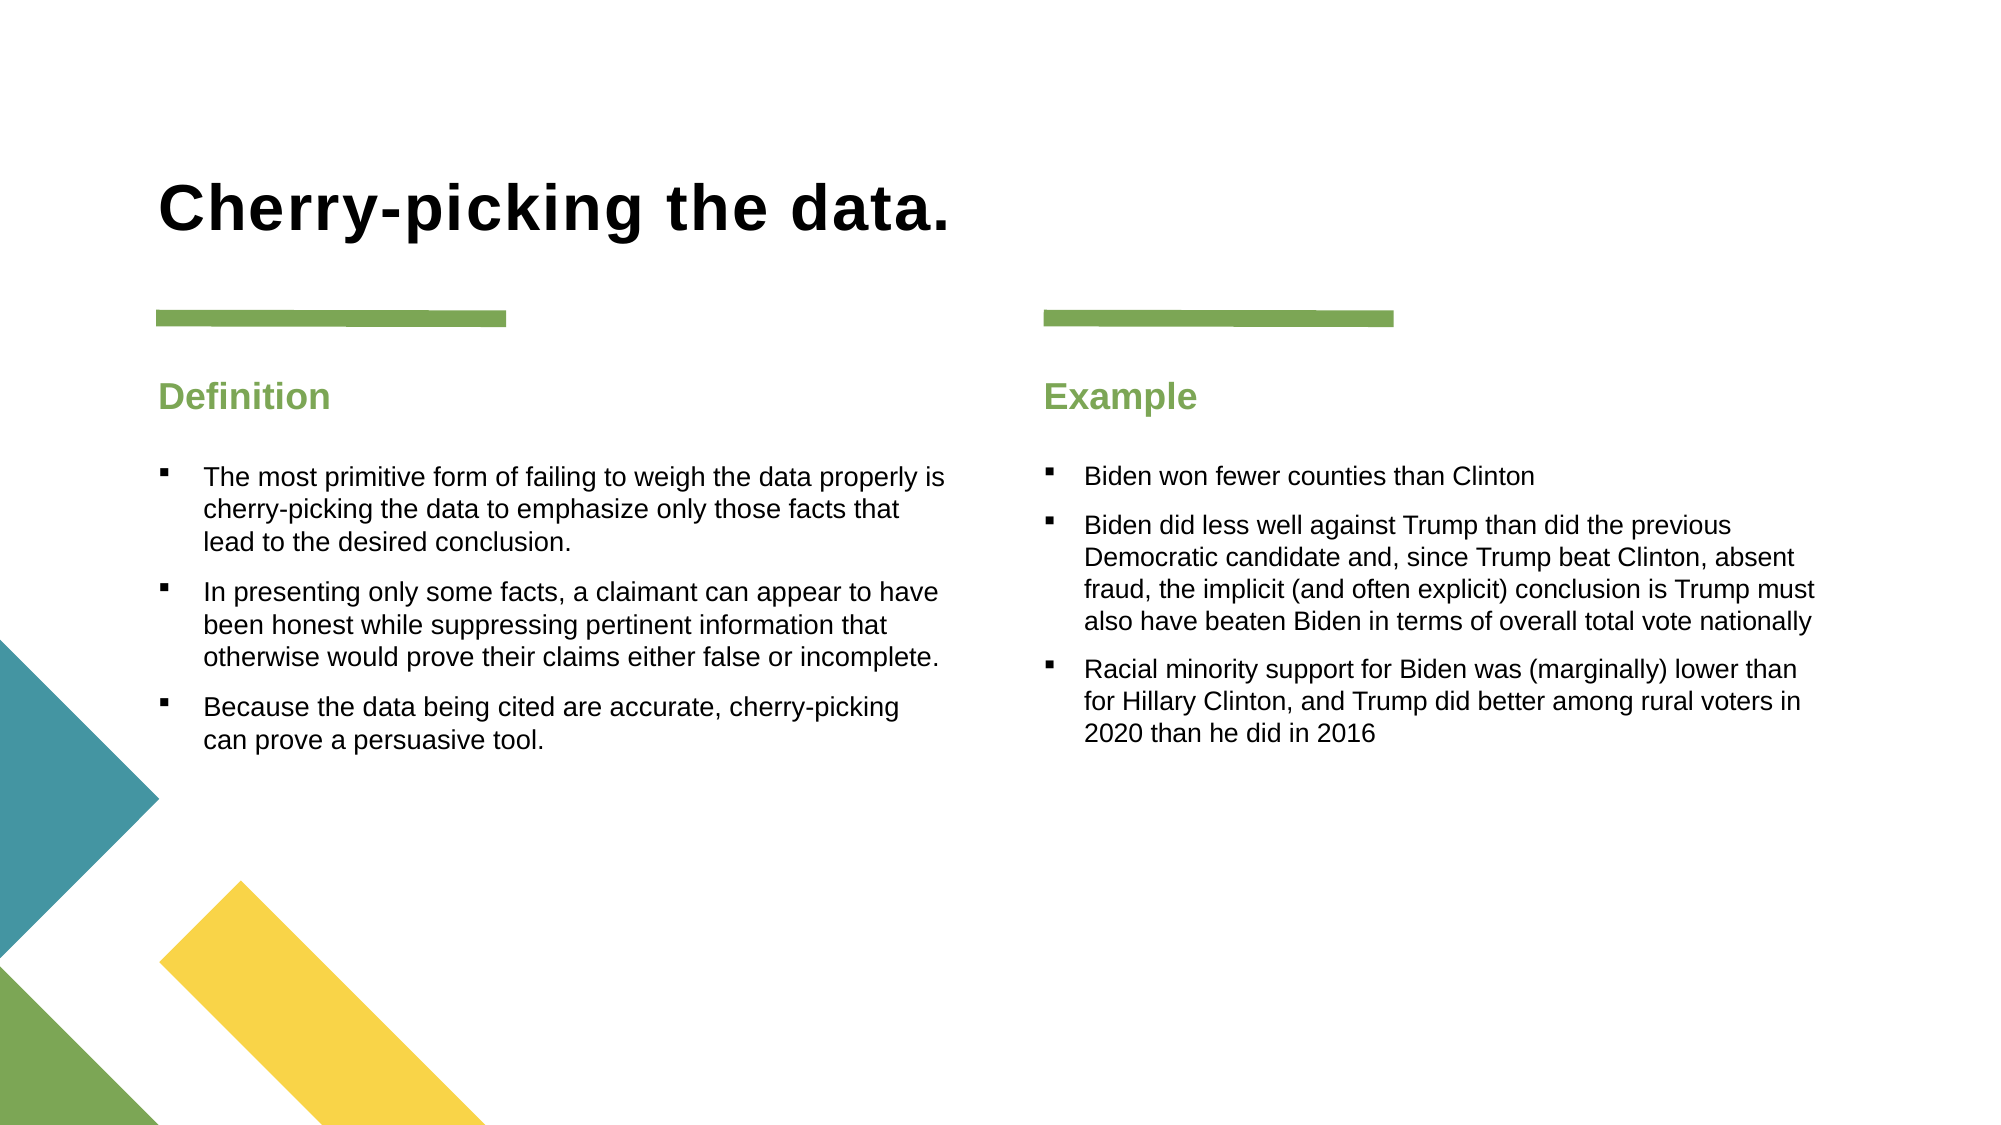

# Cherry-picking the data.
Definition
Example
The most primitive form of failing to weigh the data properly is cherry-picking the data to emphasize only those facts that lead to the desired conclusion.
In presenting only some facts, a claimant can appear to have been honest while suppressing pertinent information that otherwise would prove their claims either false or incomplete.
Because the data being cited are accurate, cherry-picking can prove a persuasive tool.
Biden won fewer counties than Clinton
Biden did less well against Trump than did the previous Democratic candidate and, since Trump beat Clinton, absent fraud, the implicit (and often explicit) conclusion is Trump must also have beaten Biden in terms of overall total vote nationally
Racial minority support for Biden was (marginally) lower than for Hillary Clinton, and Trump did better among rural voters in 2020 than he did in 2016